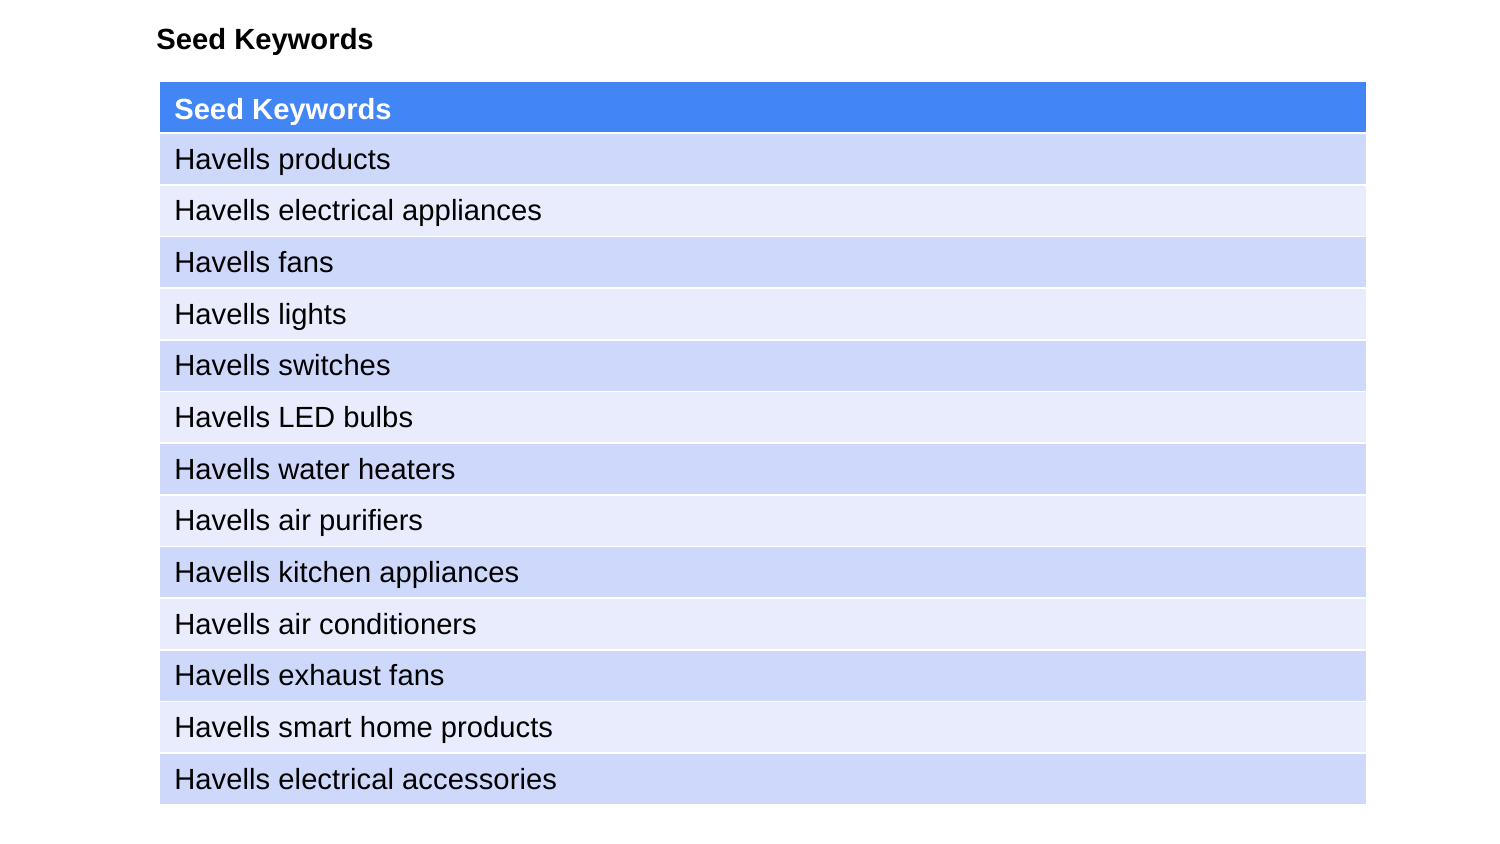

Seed Keywords
| Seed Keywords |
| --- |
| Havells products |
| Havells electrical appliances |
| Havells fans |
| Havells lights |
| Havells switches |
| Havells LED bulbs |
| Havells water heaters |
| Havells air purifiers |
| Havells kitchen appliances |
| Havells air conditioners |
| Havells exhaust fans |
| Havells smart home products |
| Havells electrical accessories |